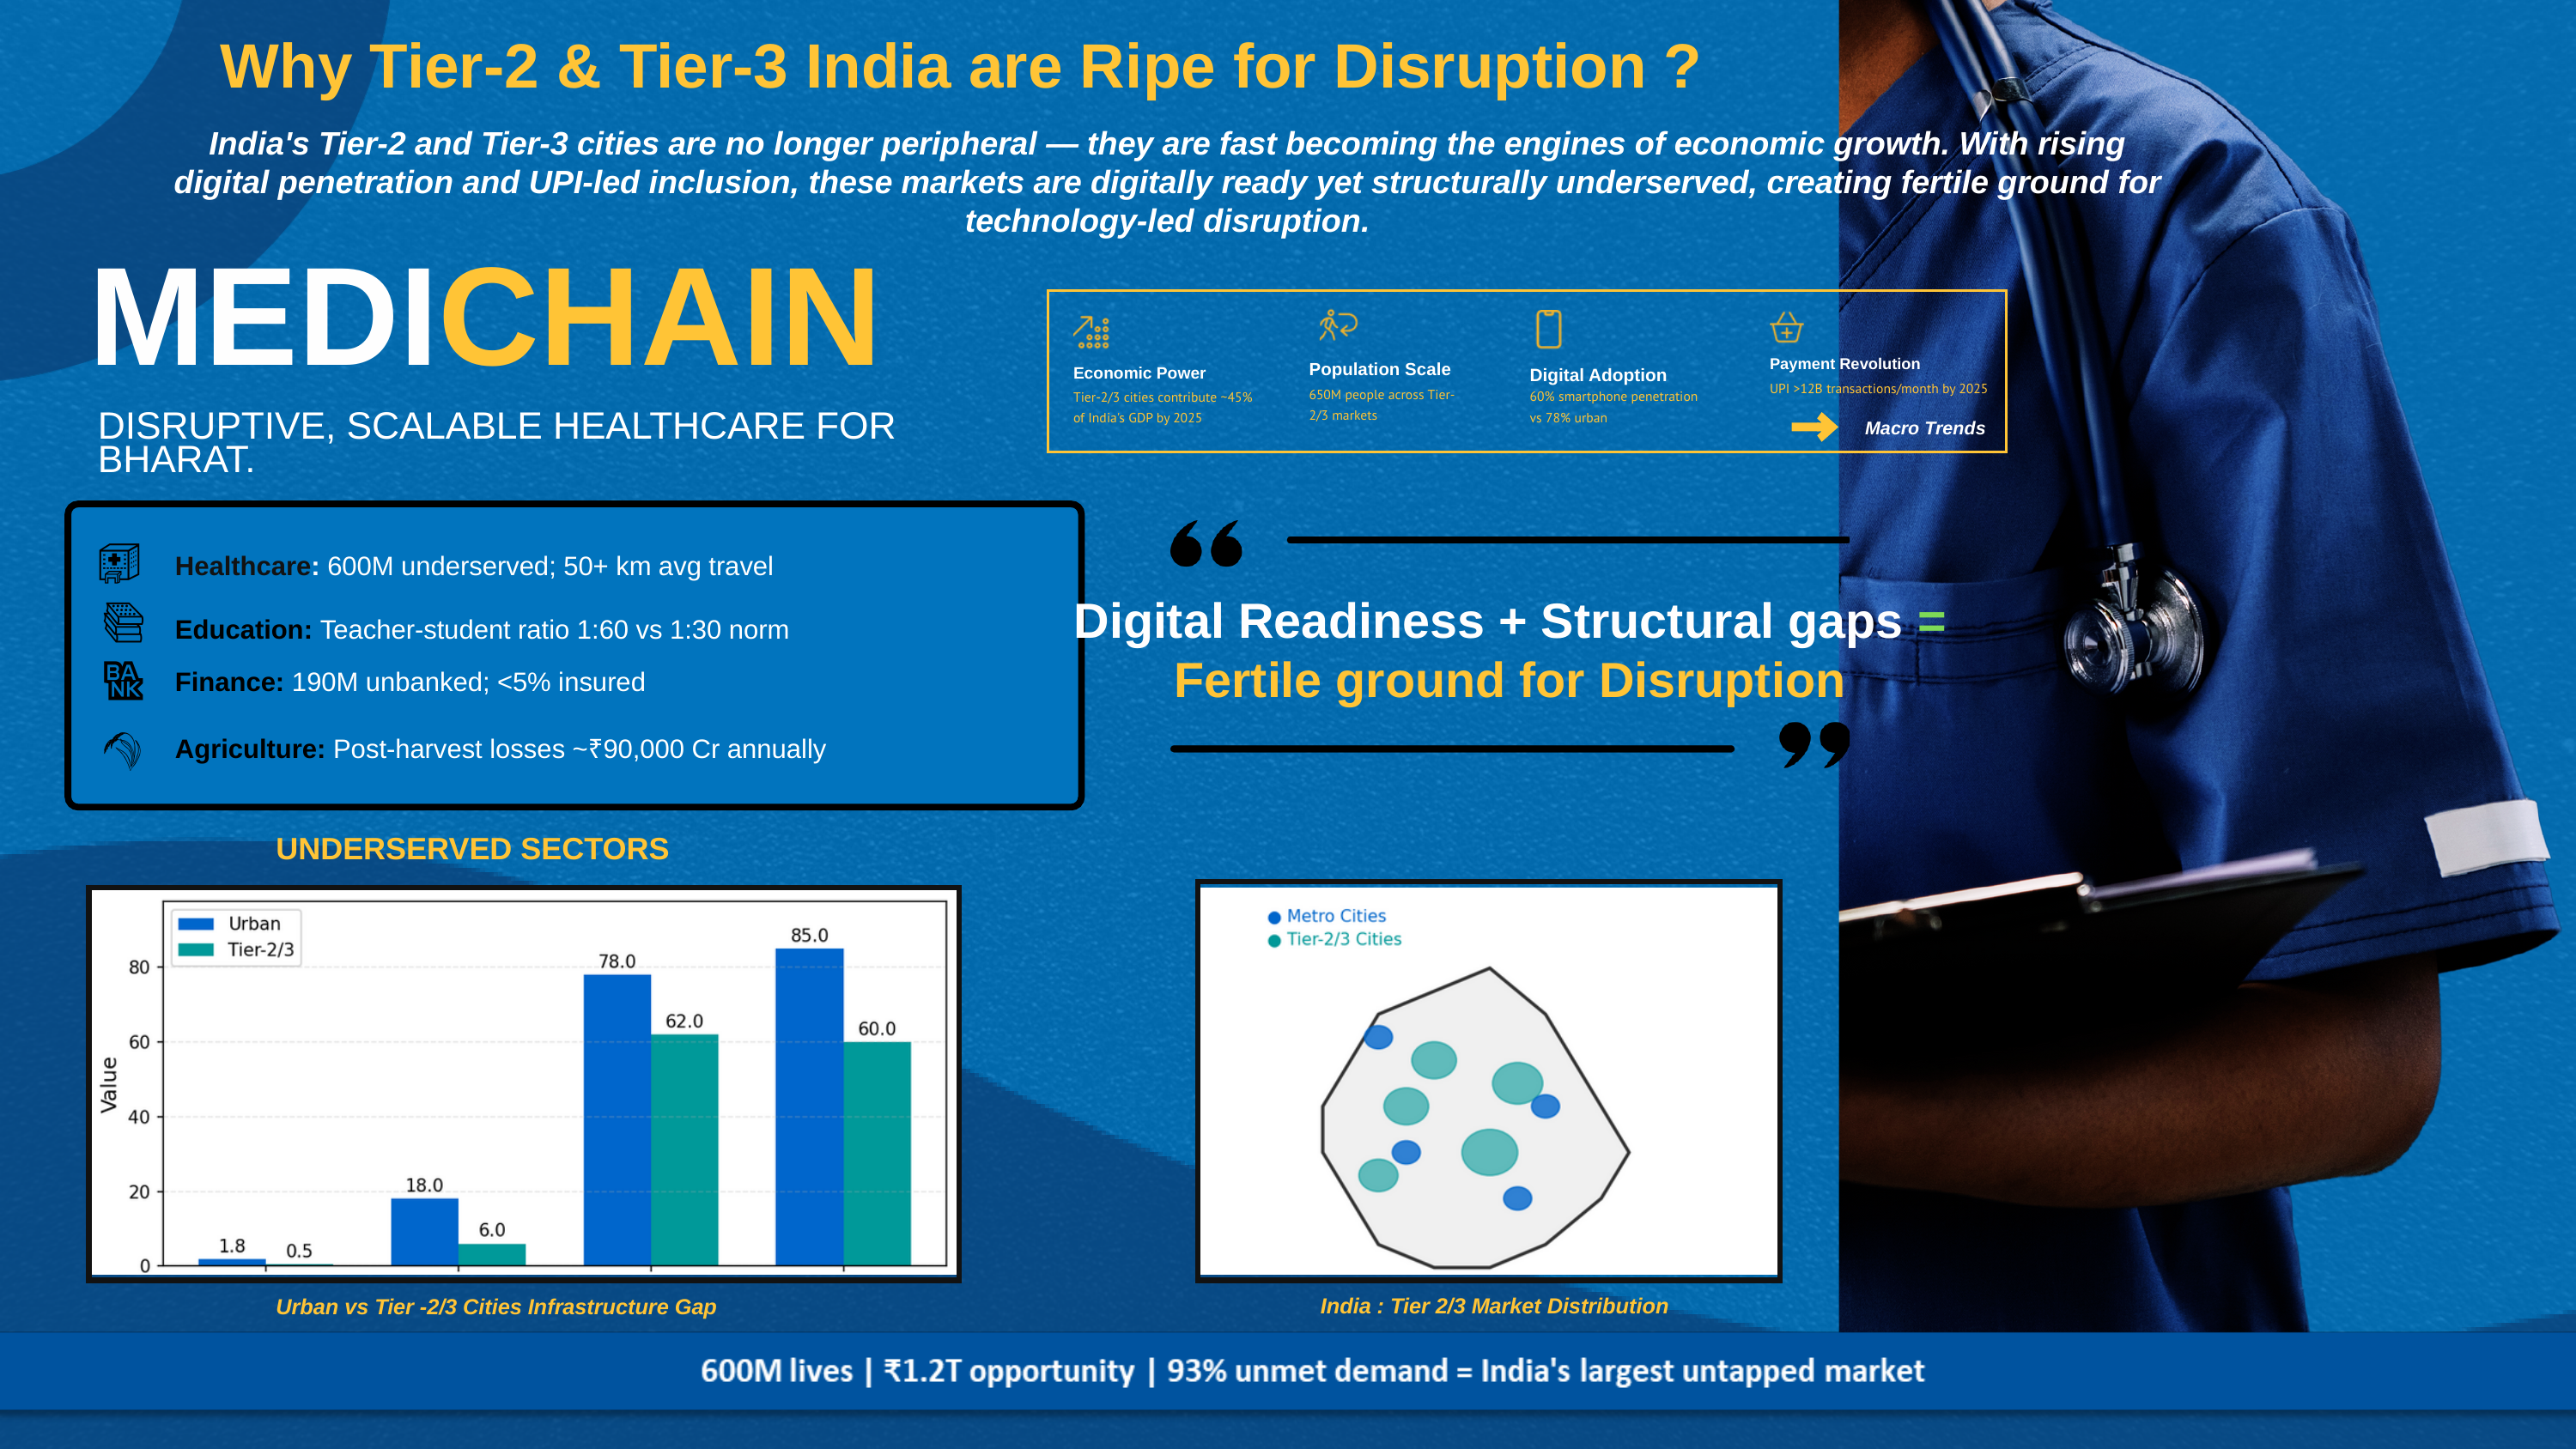

Why Tier-2 & Tier-3 India are Ripe for Disruption ?
India's Tier-2 and Tier-3 cities are no longer peripheral — they are fast becoming the engines of economic growth. With rising digital penetration and UPI-led inclusion, these markets are digitally ready yet structurally underserved, creating fertile ground for technology-led disruption.
MEDICHAIN

Payment Revolution
Population Scale
Economic Power
Digital Adoption
UPI >12B transactions/month by 2025
650M people across Tier-2/3 markets
60% smartphone penetration vs 78% urban
Tier-2/3 cities contribute ~45% of India's GDP by 2025
Macro Trends

DISRUPTIVE, SCALABLE HEALTHCARE FOR BHARAT.

🏥
Healthcare: 600M underserved; 50+ km avg travel
Digital Readiness + Structural gaps = Fertile ground for Disruption
📚
Education: Teacher-student ratio 1:60 vs 1:30 norm
🏦
Finance: 190M unbanked; <5% insured
🌾

Agriculture: Post-harvest losses ~₹90,000 Cr annually
UNDERSERVED SECTORS

India : Tier 2/3 Market Distribution
Urban vs Tier -2/3 Cities Infrastructure Gap